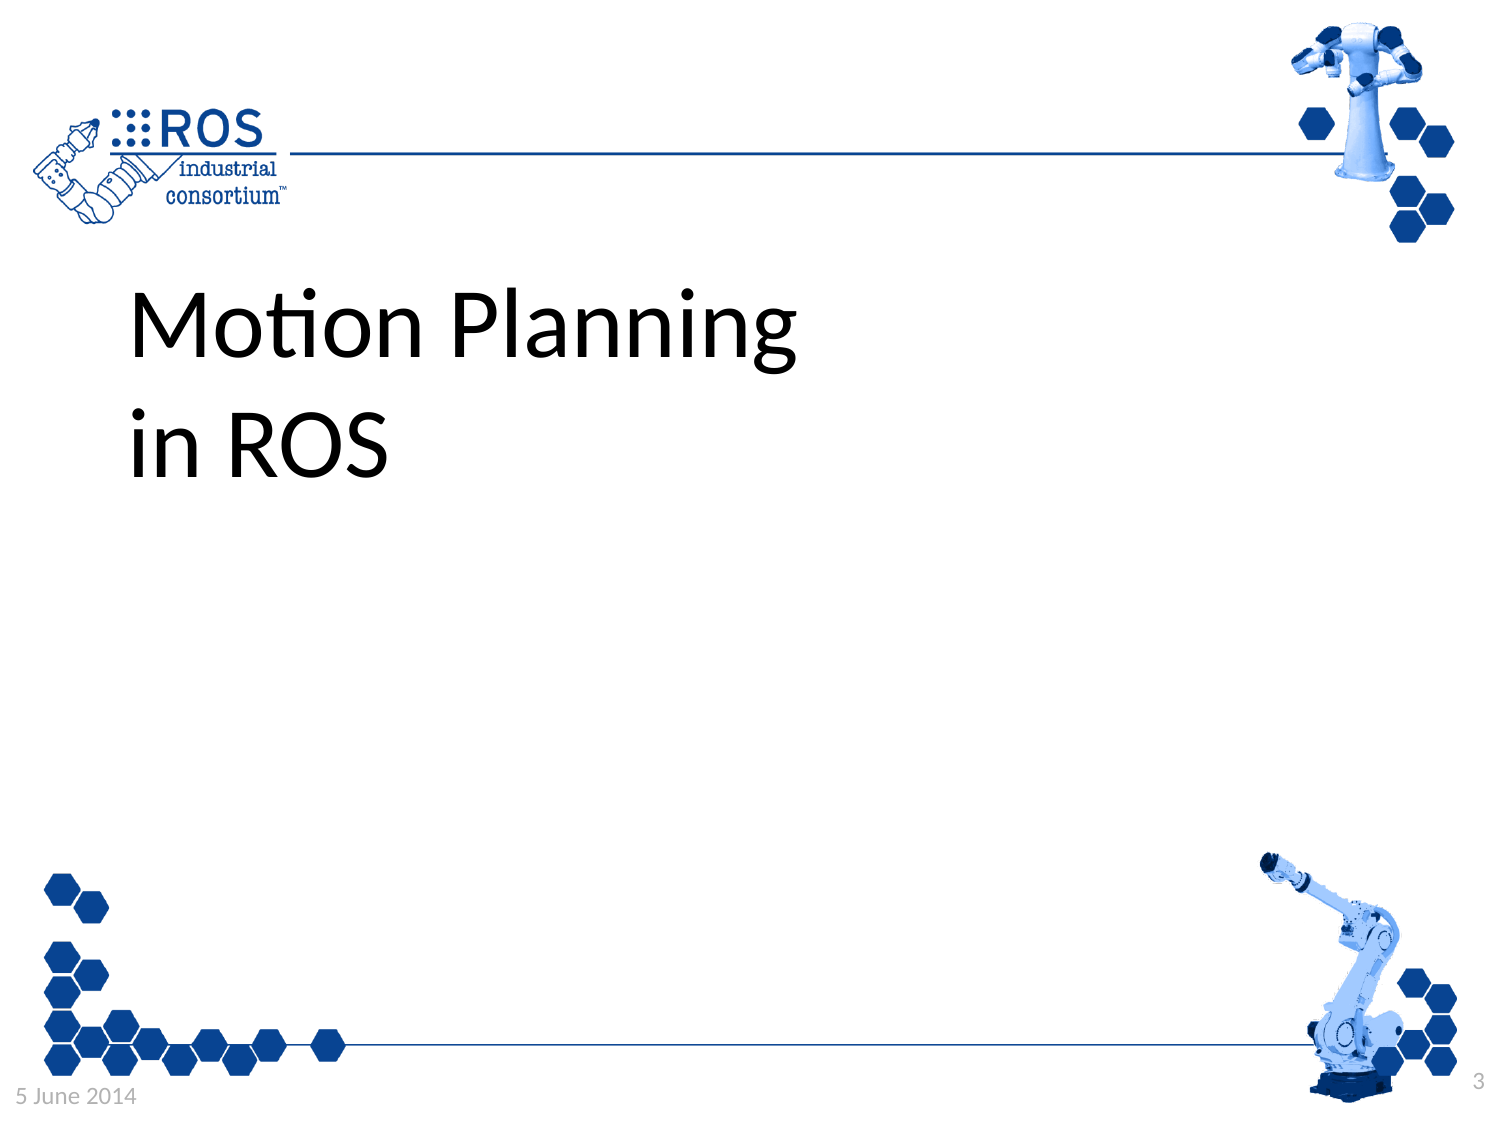

Motion Planning
in ROS
3
5 June 2014